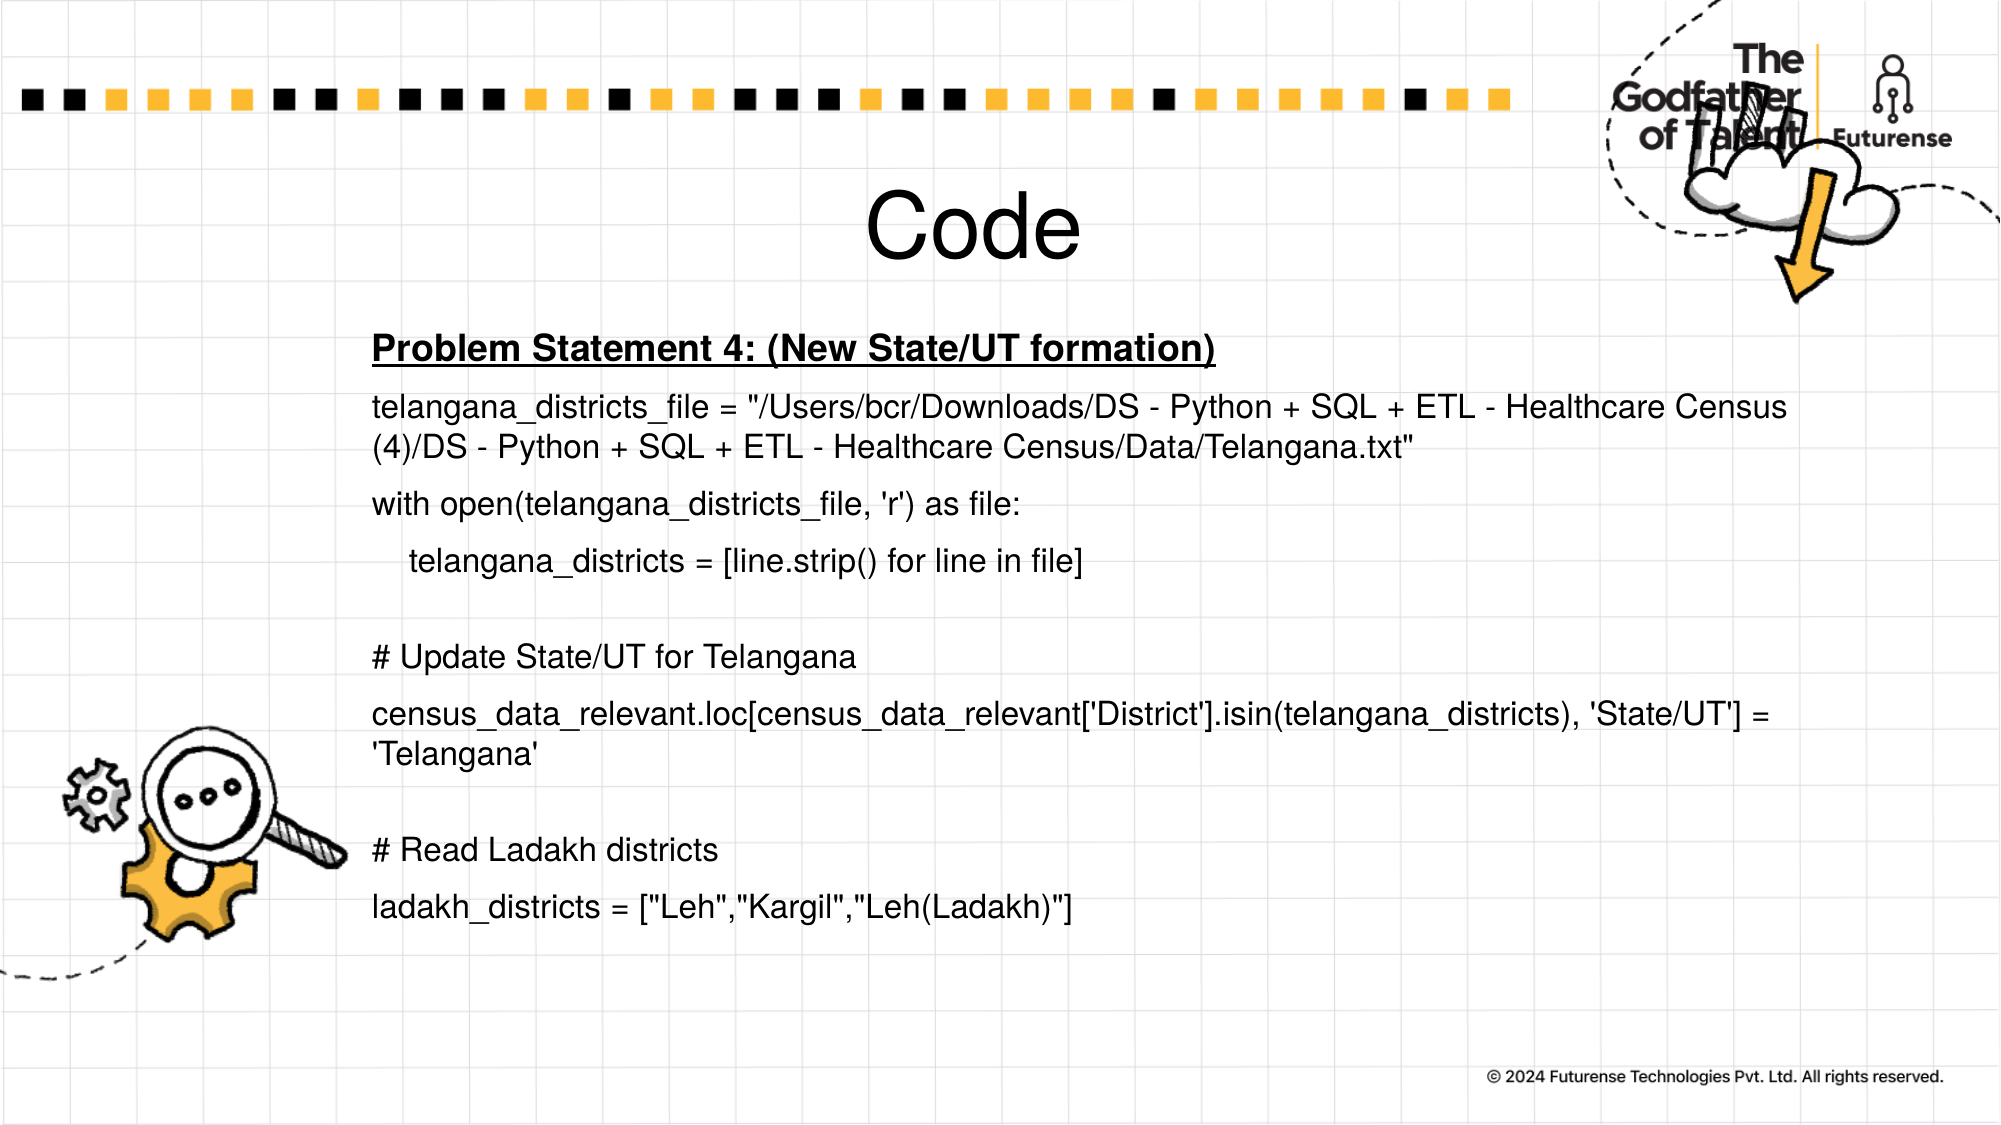

# Code
Problem Statement 4: (New State/UT formation)
telangana_districts_file = "/Users/bcr/Downloads/DS - Python + SQL + ETL - Healthcare Census (4)/DS - Python + SQL + ETL - Healthcare Census/Data/Telangana.txt"
with open(telangana_districts_file, 'r') as file:
    telangana_districts = [line.strip() for line in file]
# Update State/UT for Telangana
census_data_relevant.loc[census_data_relevant['District'].isin(telangana_districts), 'State/UT'] = 'Telangana'
# Read Ladakh districts
ladakh_districts = ["Leh","Kargil","Leh(Ladakh)"]